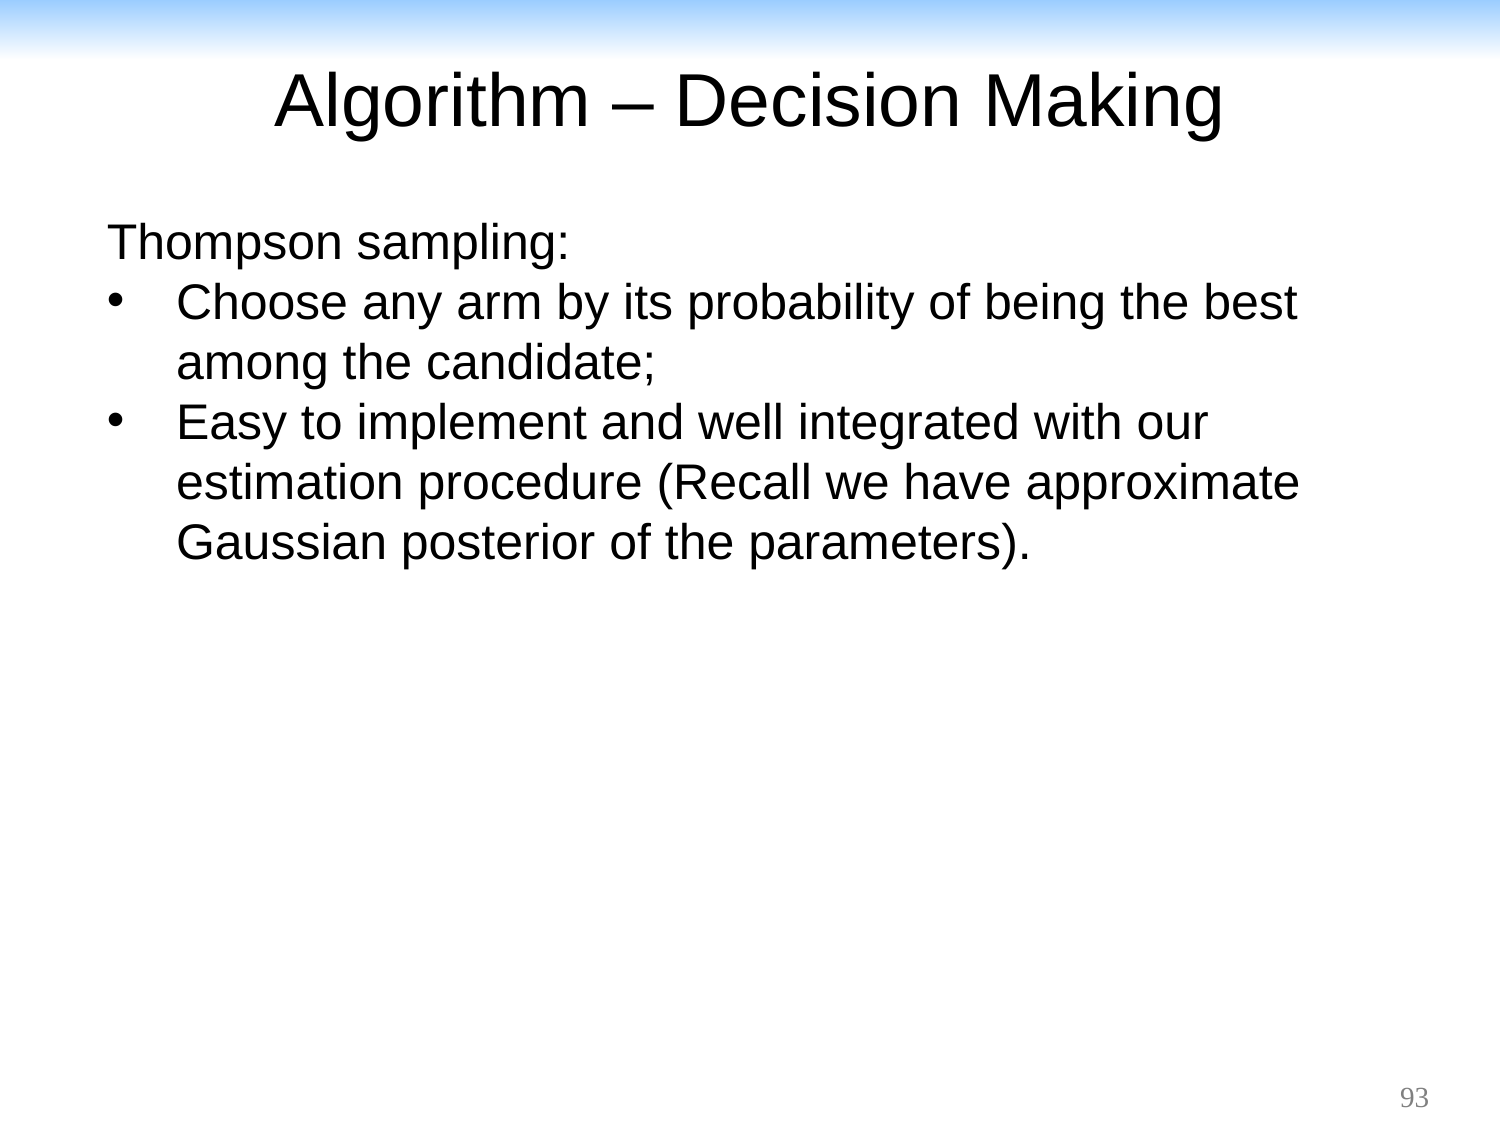

# Algorithm – Decision Making
Thompson sampling:
Choose any arm by its probability of being the best among the candidate;
Easy to implement and well integrated with our estimation procedure (Recall we have approximate Gaussian posterior of the parameters).